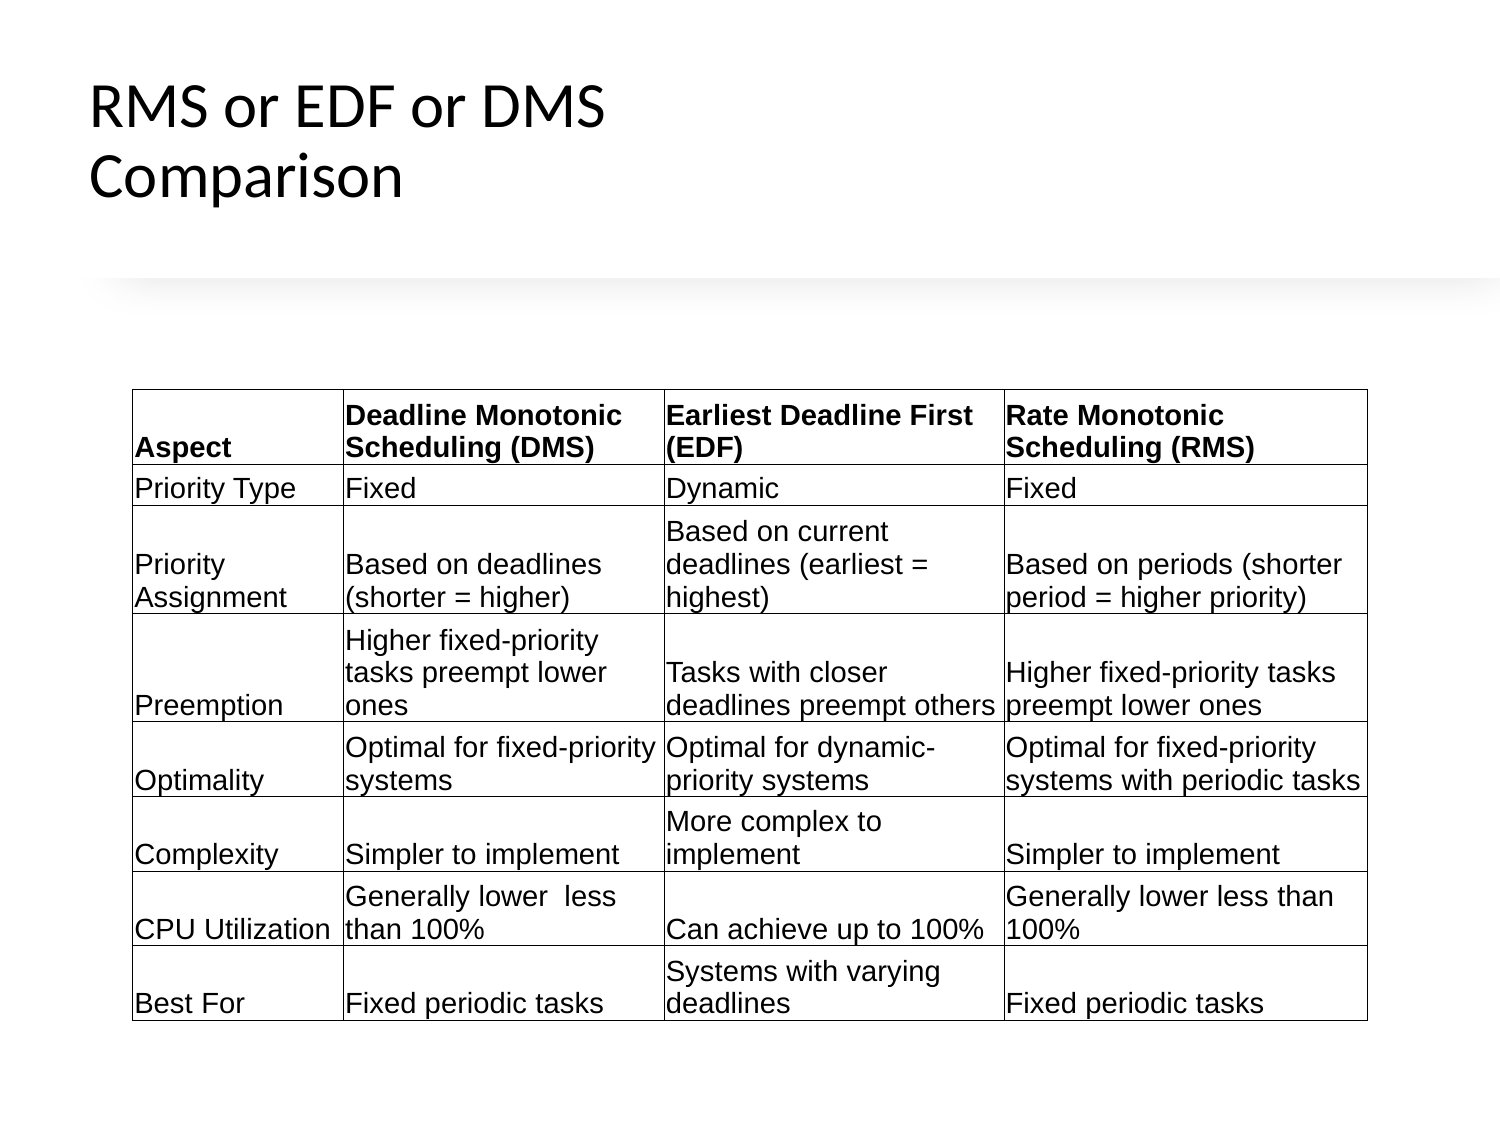

# RMS or EDF or DMS Comparison
| Aspect | Deadline Monotonic Scheduling (DMS) | Earliest Deadline First (EDF) | Rate Monotonic Scheduling (RMS) |
| --- | --- | --- | --- |
| Priority Type | Fixed | Dynamic | Fixed |
| Priority Assignment | Based on deadlines (shorter = higher) | Based on current deadlines (earliest = highest) | Based on periods (shorter period = higher priority) |
| Preemption | Higher fixed-priority tasks preempt lower ones | Tasks with closer deadlines preempt others | Higher fixed-priority tasks preempt lower ones |
| Optimality | Optimal for fixed-priority systems | Optimal for dynamic-priority systems | Optimal for fixed-priority systems with periodic tasks |
| Complexity | Simpler to implement | More complex to implement | Simpler to implement |
| CPU Utilization | Generally lower less than 100% | Can achieve up to 100% | Generally lower less than 100% |
| Best For | Fixed periodic tasks | Systems with varying deadlines | Fixed periodic tasks |